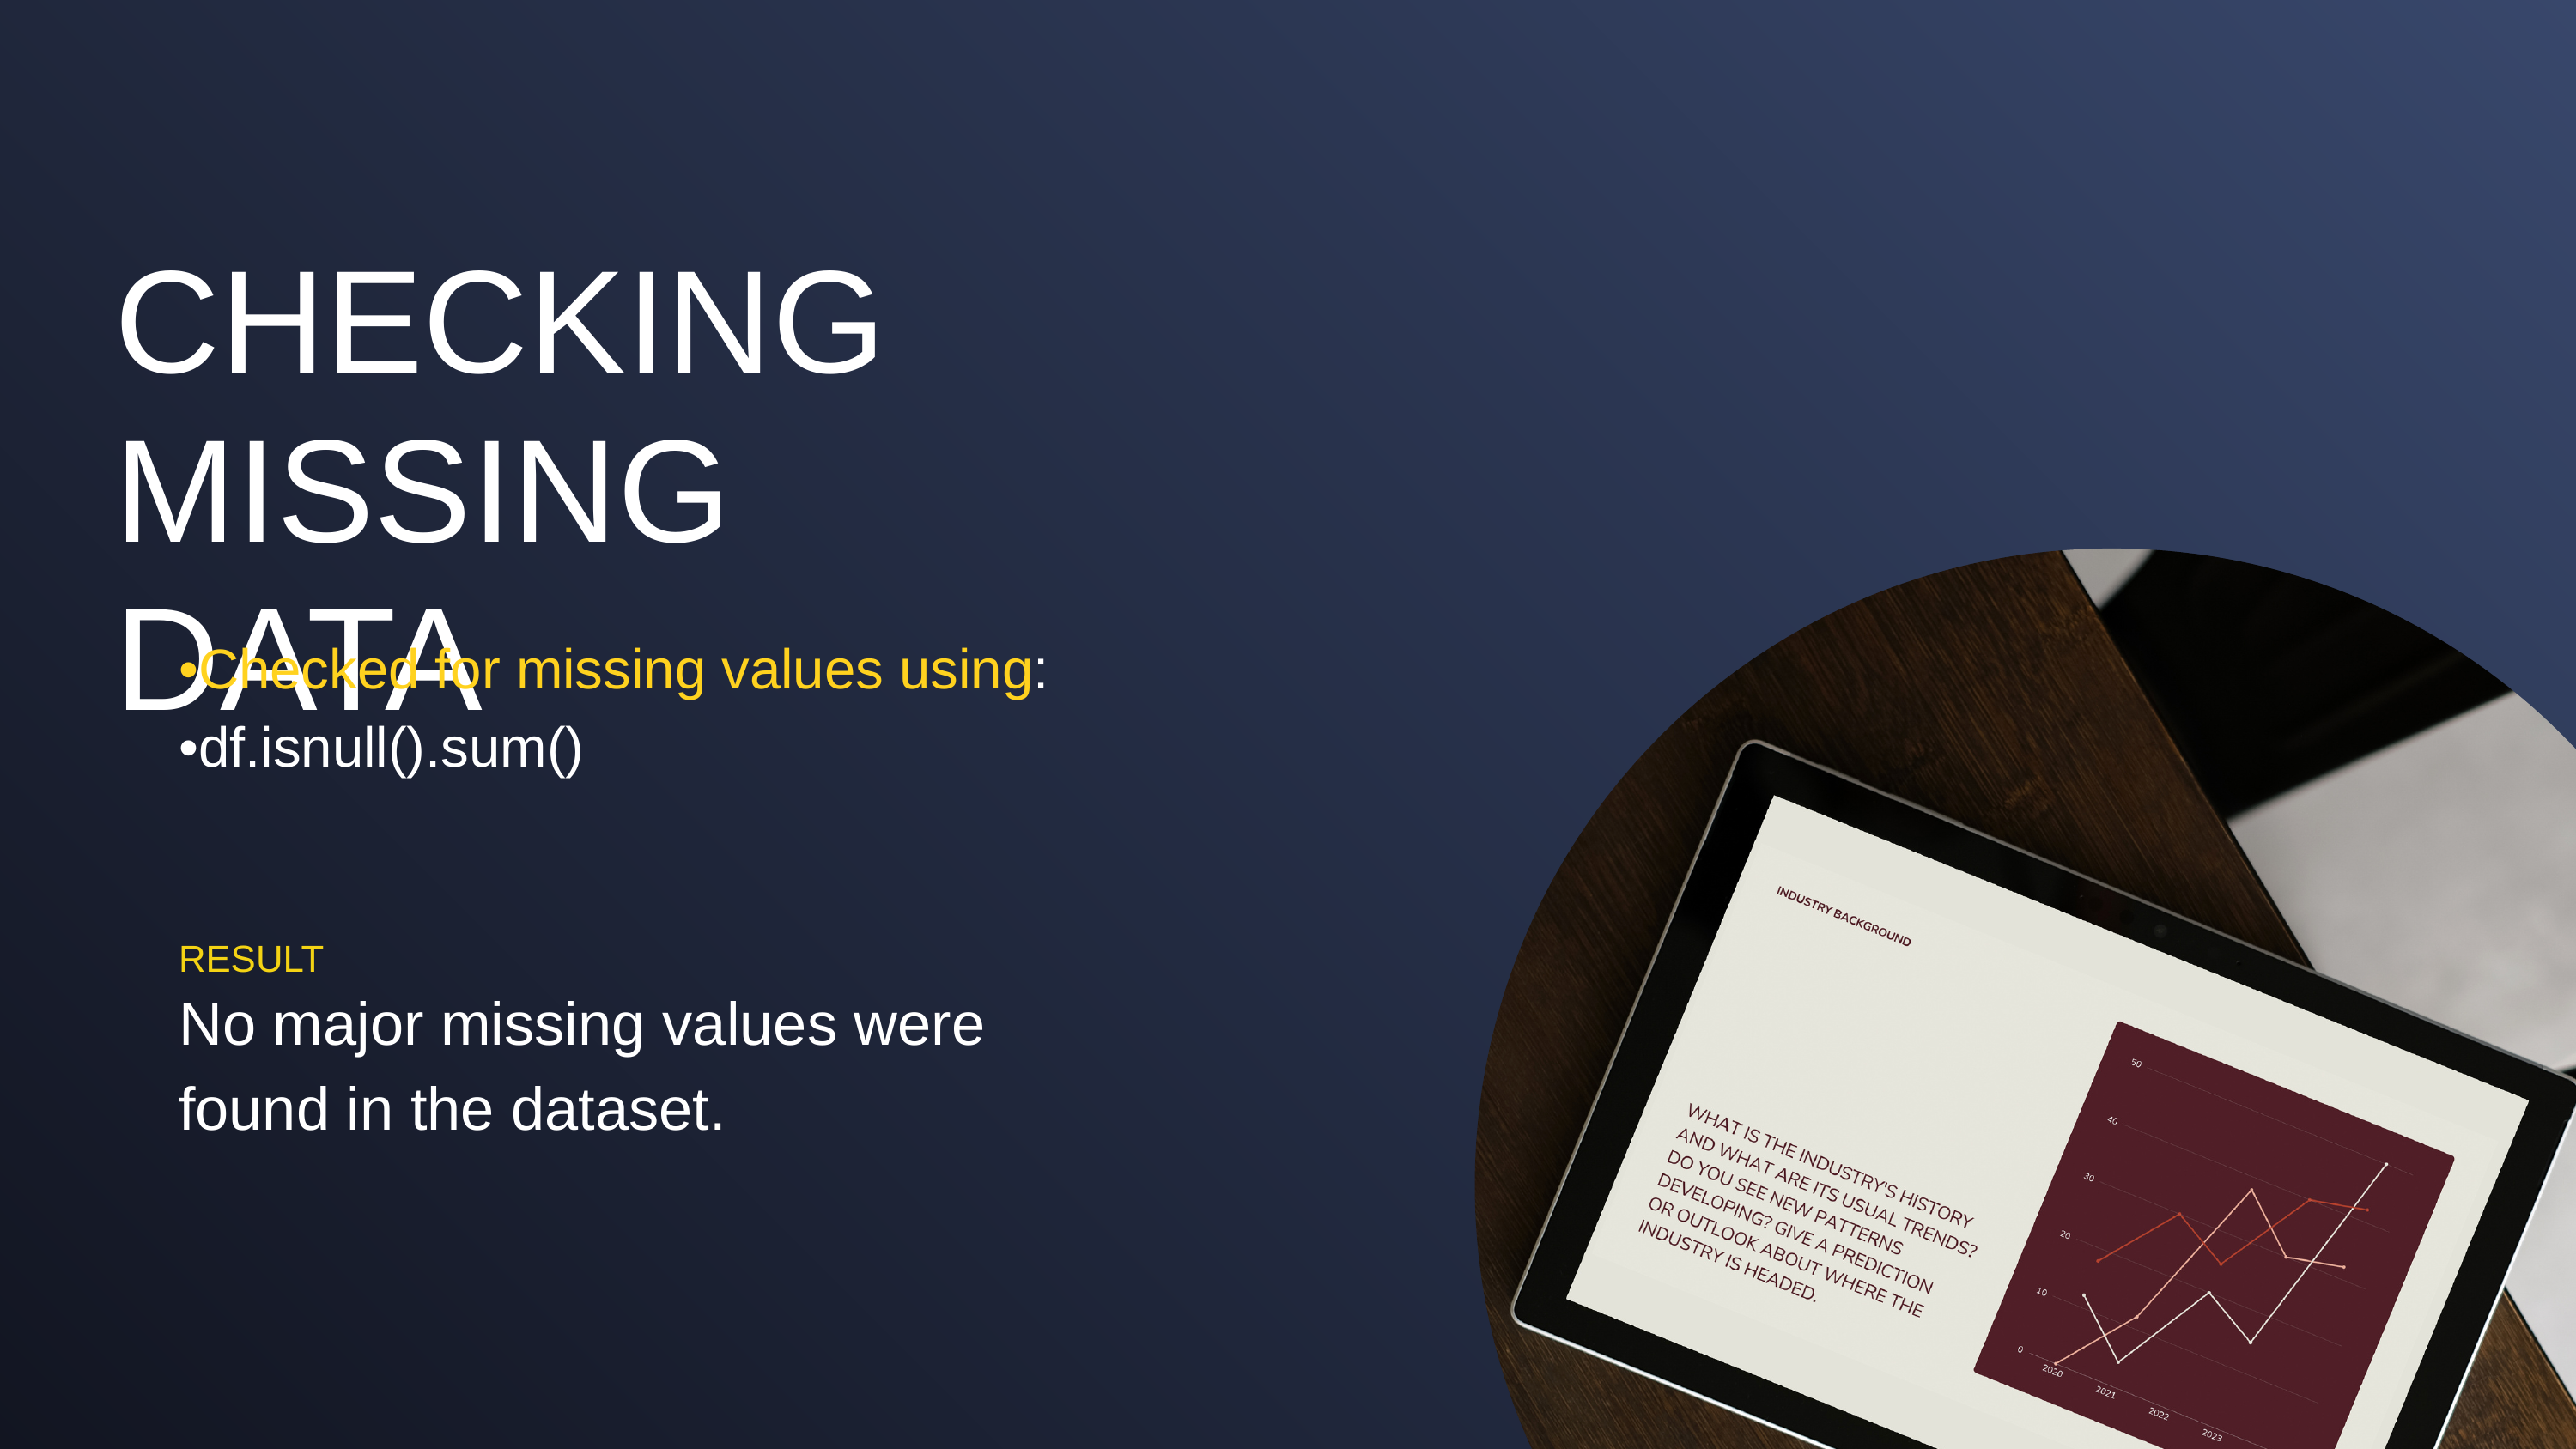

CHECKING MISSING DATA

•Checked for missing values using:
•df.isnull().sum()

RESULT
No major missing values were found in the dataset.